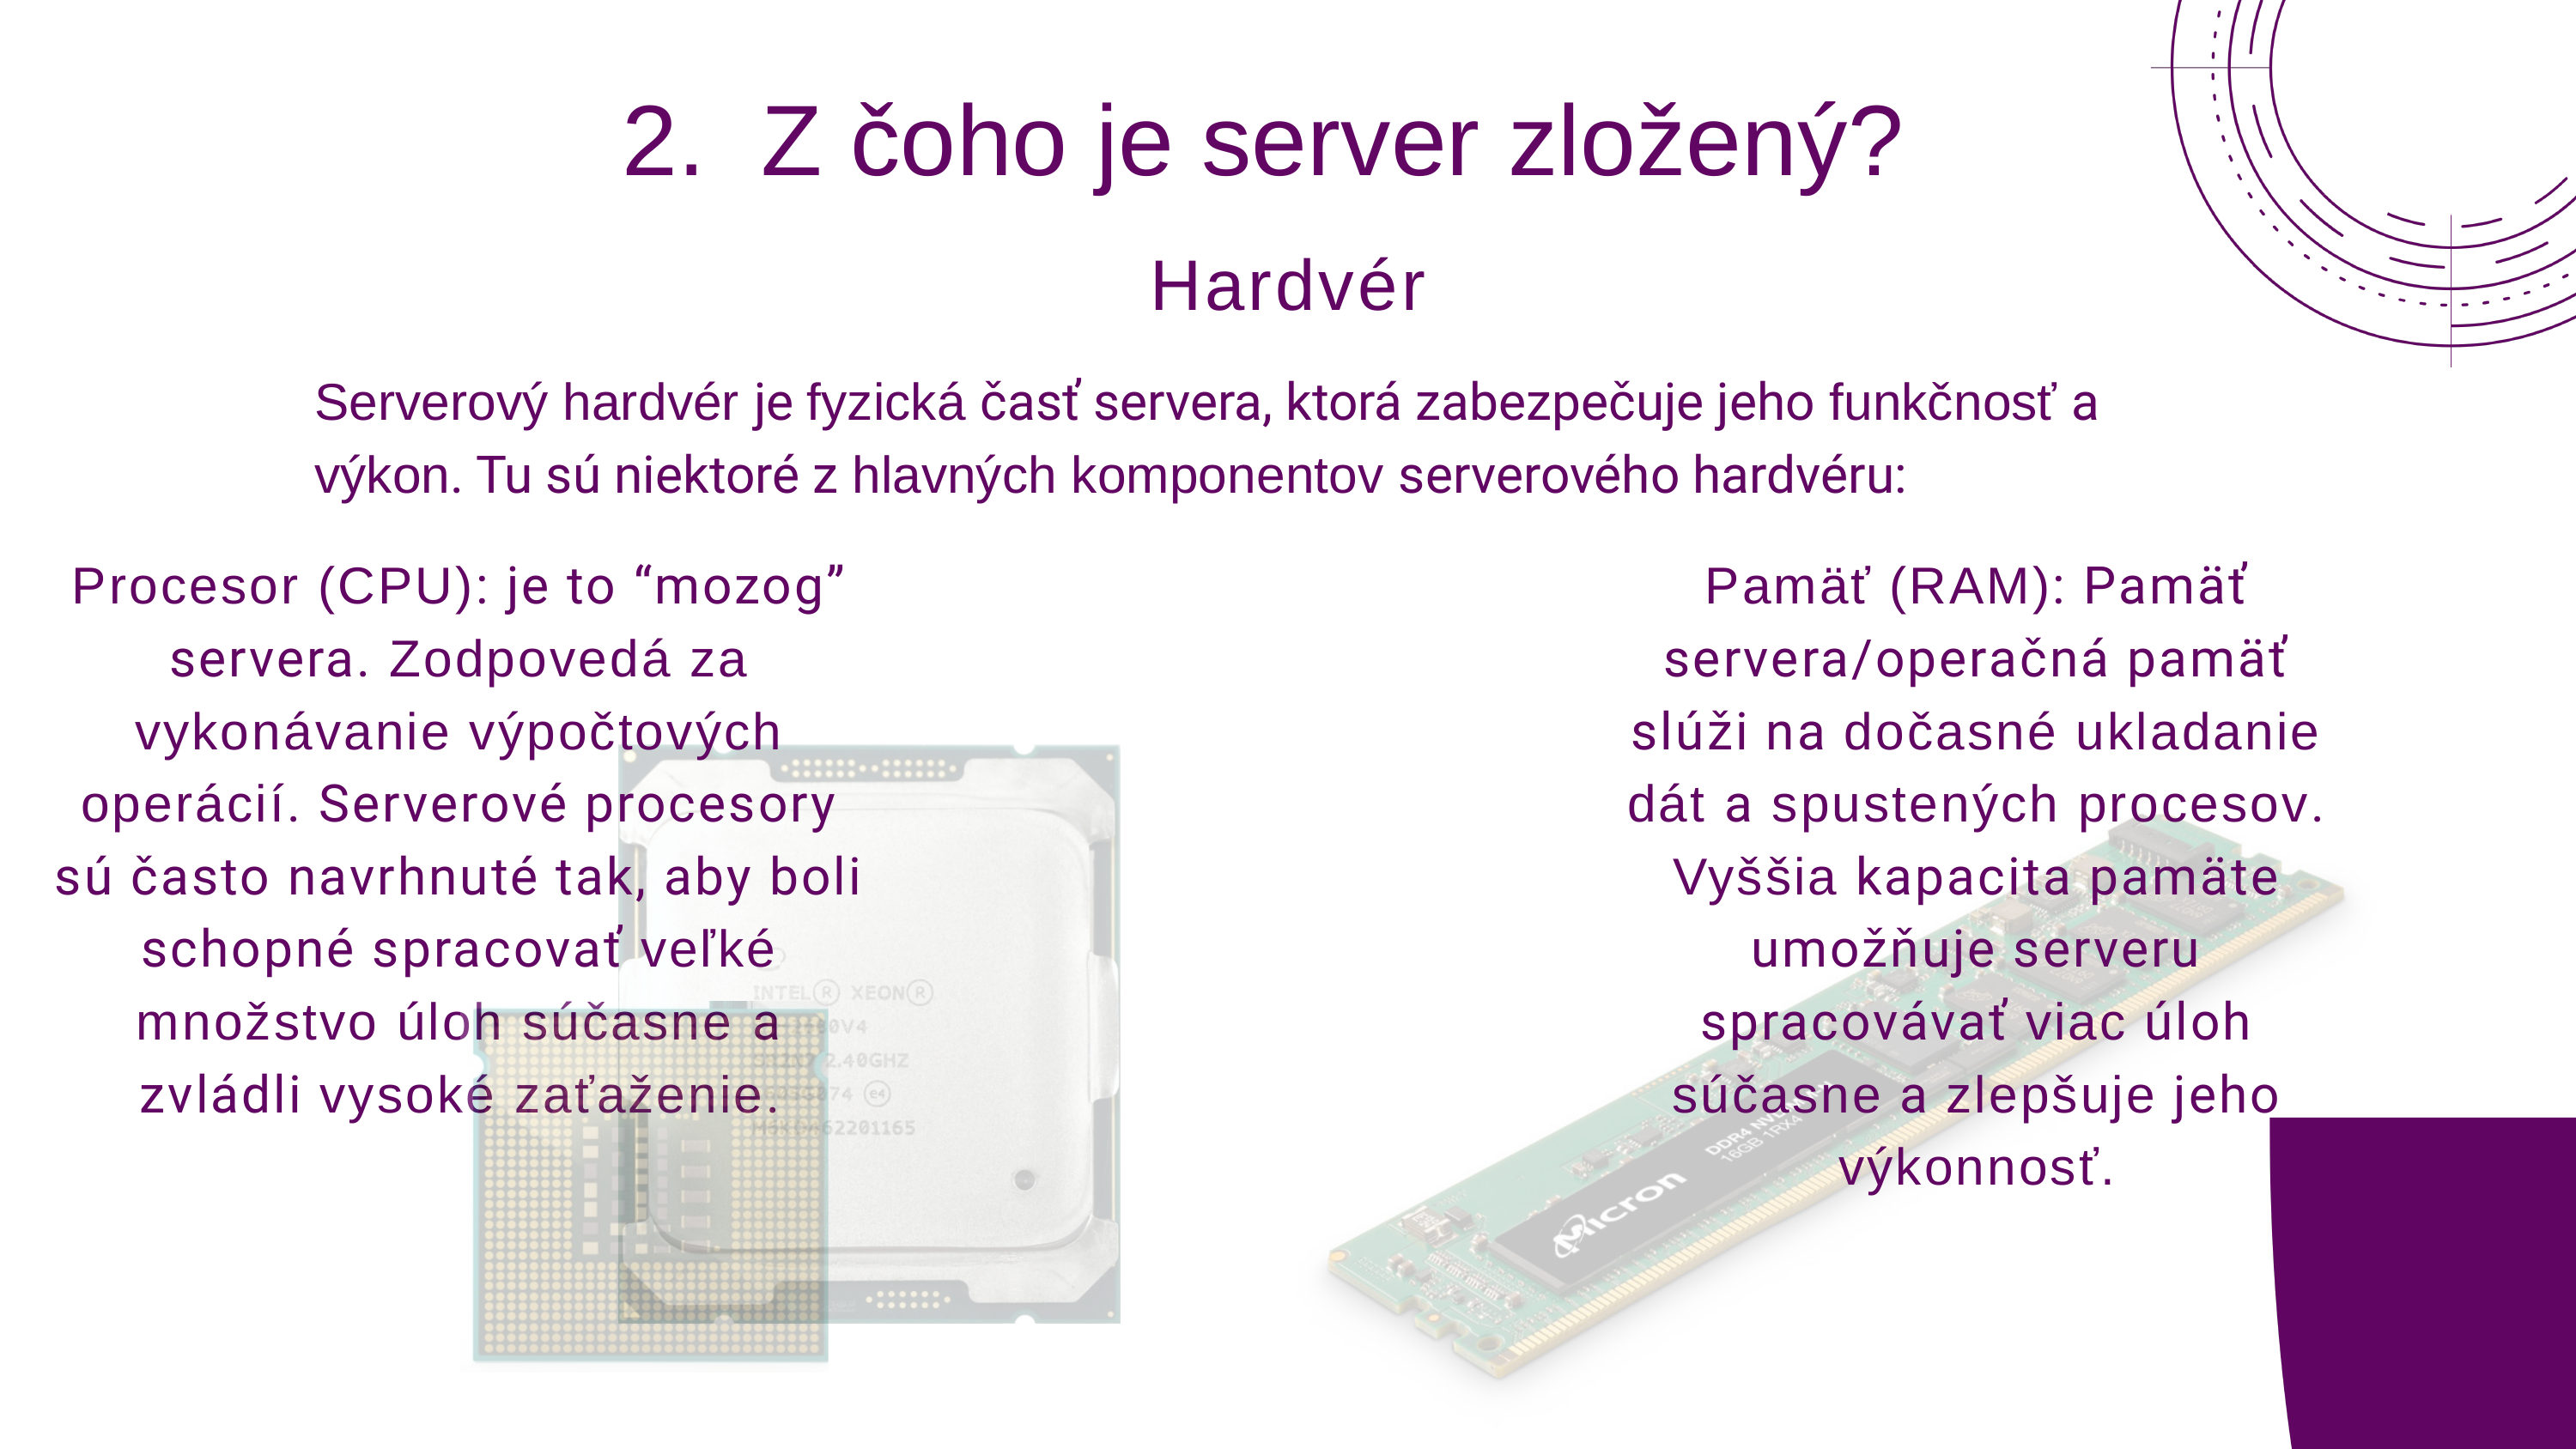

2.  Z čoho je server zložený?
Hardvér
Serverový hardvér je fyzická časť servera, ktorá zabezpečuje jeho funkčnosť a výkon. Tu sú niektoré z hlavných komponentov serverového hardvéru:
Procesor (CPU): je to “mozog” servera. Zodpovedá za vykonávanie výpočtových operácií. Serverové procesory sú často navrhnuté tak, aby boli schopné spracovať veľké množstvo úloh súčasne a zvládli vysoké zaťaženie.
Pamäť (RAM): Pamäť servera/operačná pamäť slúži na dočasné ukladanie dát a spustených procesov. Vyššia kapacita pamäte umožňuje serveru spracovávať viac úloh súčasne a zlepšuje jeho výkonnosť.